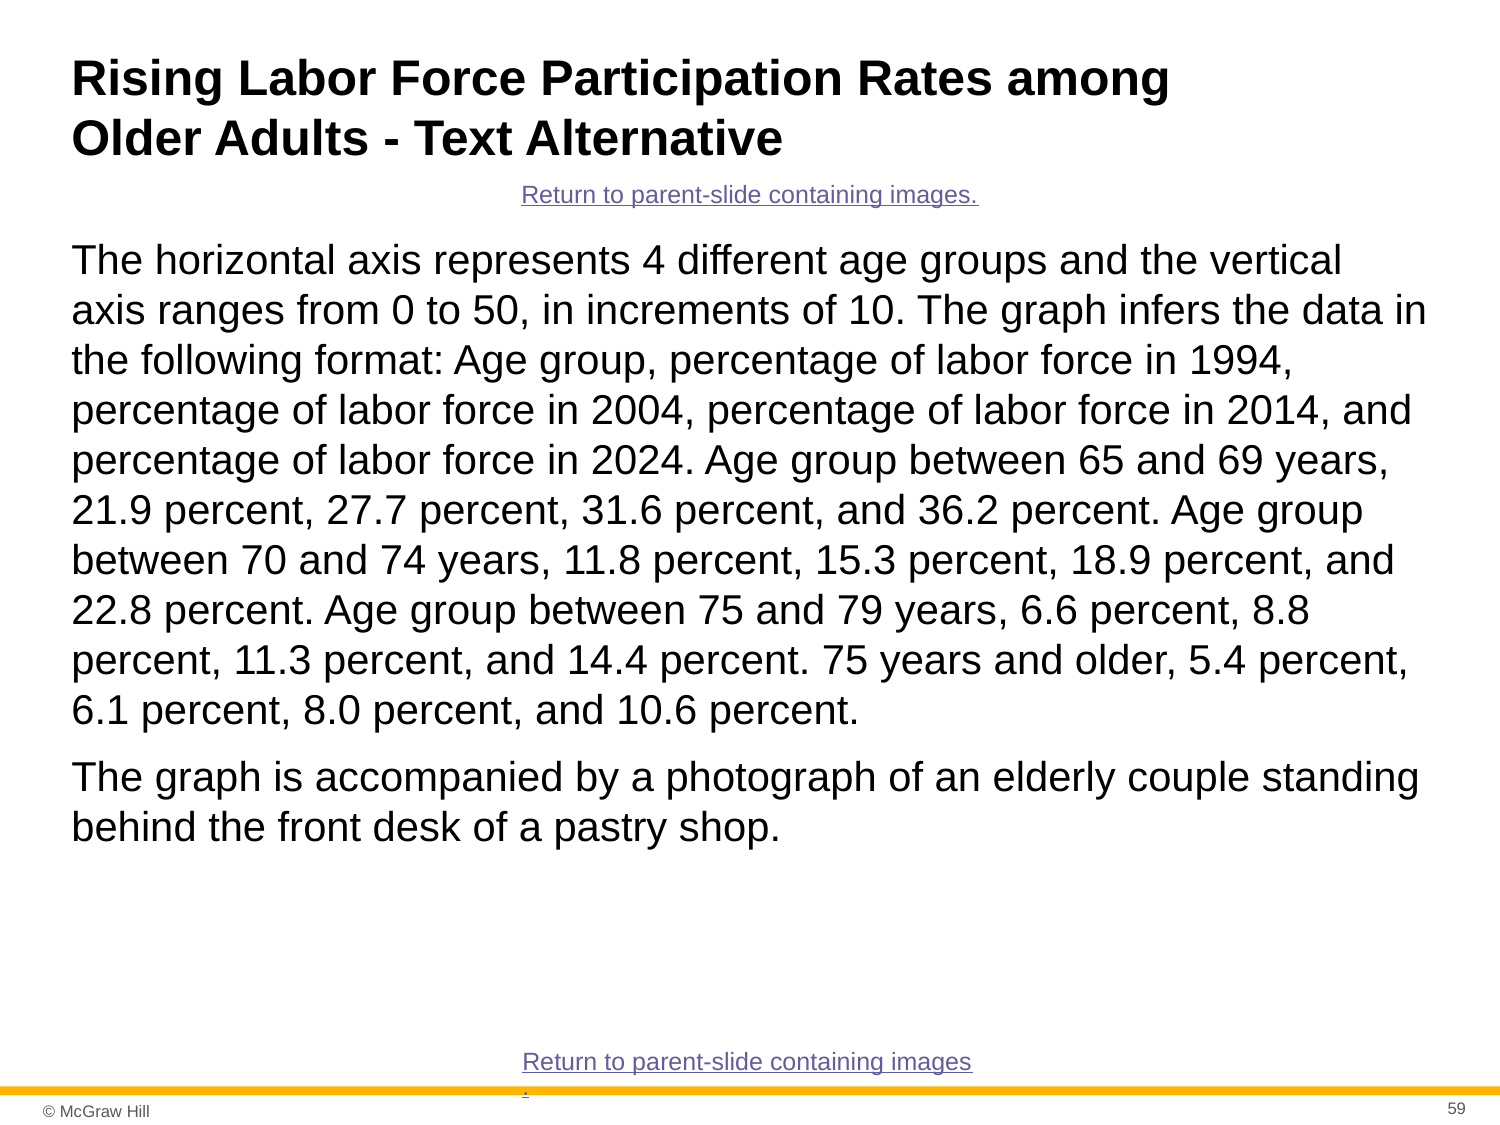

# Rising Labor Force Participation Rates among Older Adults - Text Alternative
Return to parent-slide containing images.
The horizontal axis represents 4 different age groups and the vertical axis ranges from 0 to 50, in increments of 10. The graph infers the data in the following format: Age group, percentage of labor force in 1994, percentage of labor force in 2004, percentage of labor force in 2014, and percentage of labor force in 2024. Age group between 65 and 69 years, 21.9 percent, 27.7 percent, 31.6 percent, and 36.2 percent. Age group between 70 and 74 years, 11.8 percent, 15.3 percent, 18.9 percent, and 22.8 percent. Age group between 75 and 79 years, 6.6 percent, 8.8 percent, 11.3 percent, and 14.4 percent. 75 years and older, 5.4 percent, 6.1 percent, 8.0 percent, and 10.6 percent.
The graph is accompanied by a photograph of an elderly couple standing behind the front desk of a pastry shop.
Return to parent-slide containing images.